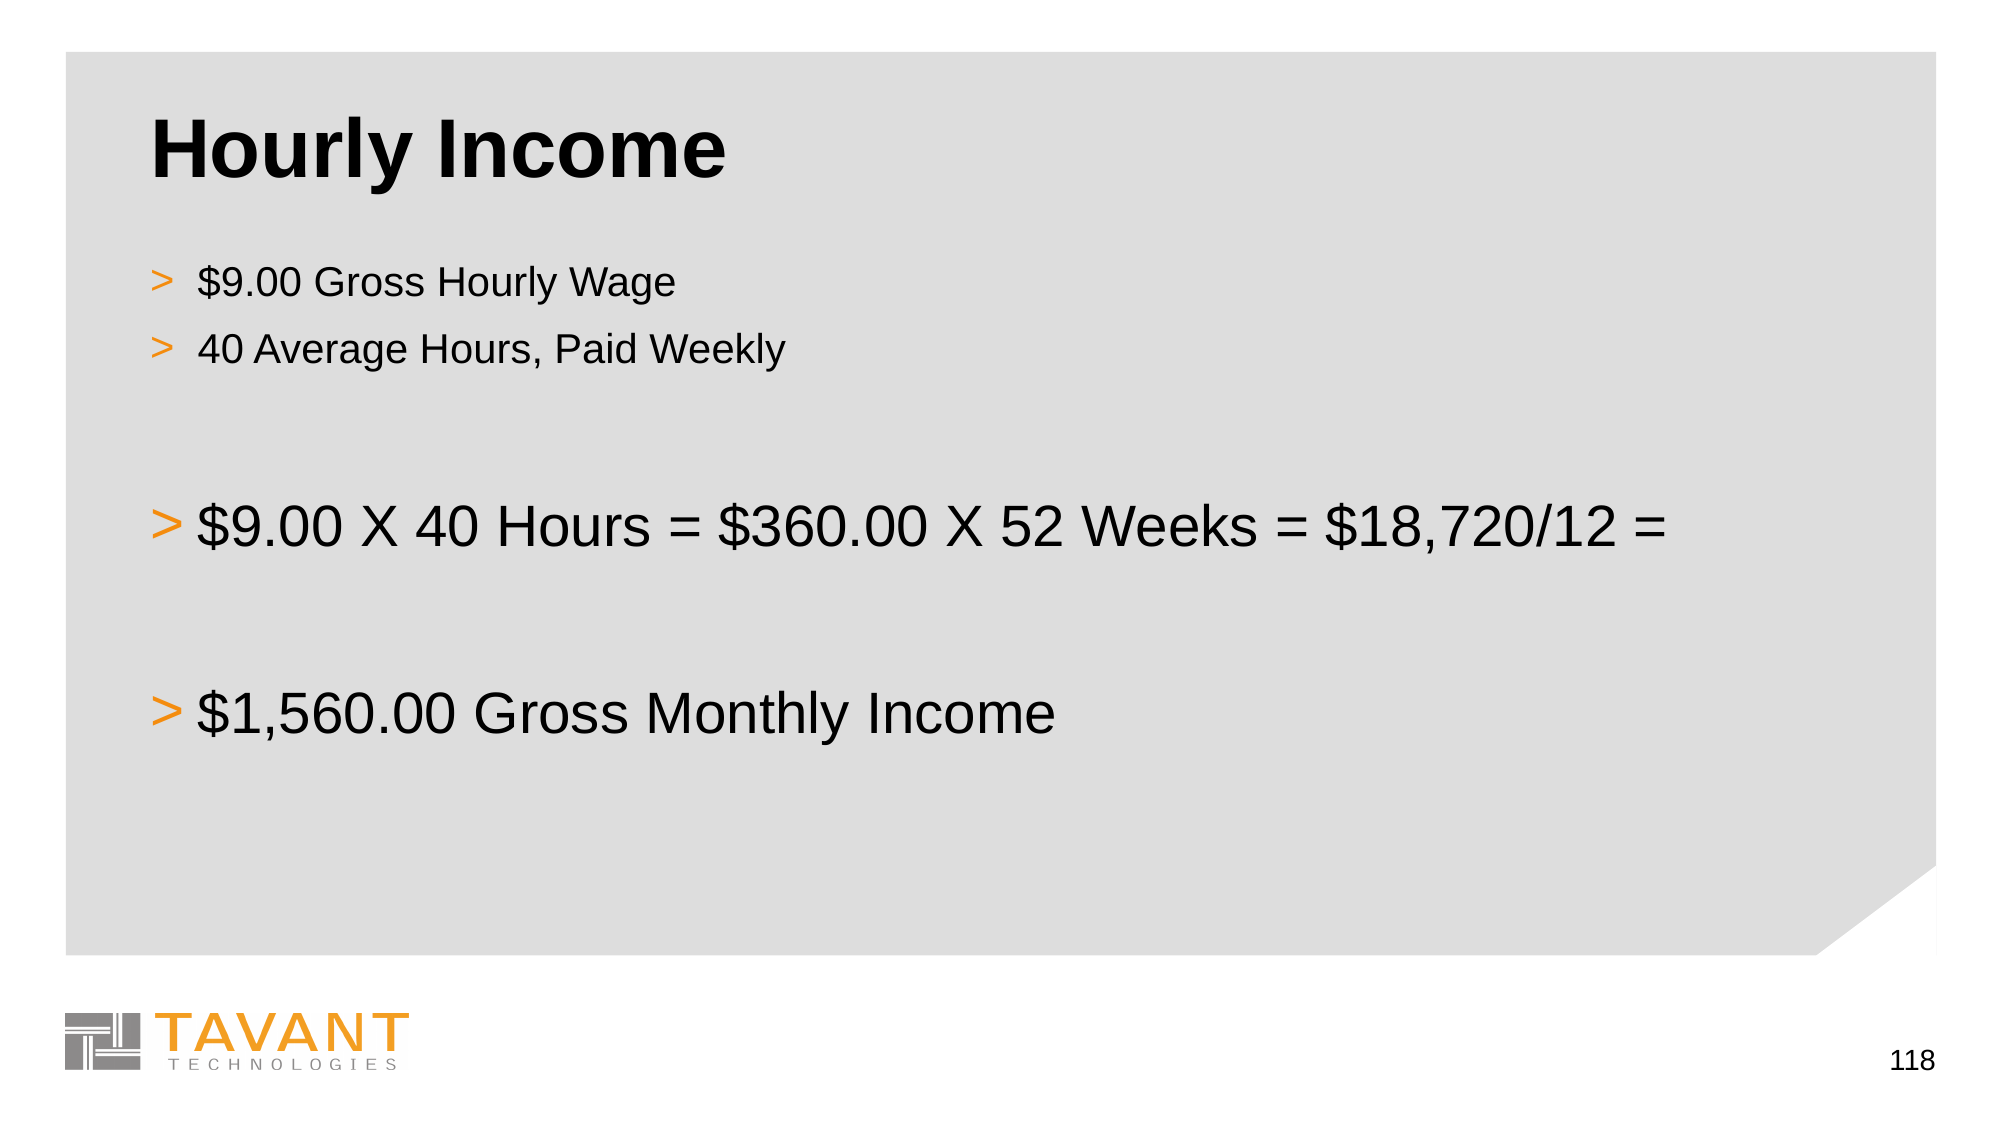

# Hourly Income
$9.00 Gross Hourly Wage
40 Average Hours, Paid Weekly

$9.00 X 40 Hours = $360.00 X 52 Weeks = $18,720/12 =

$1,560.00 Gross Monthly Income

118